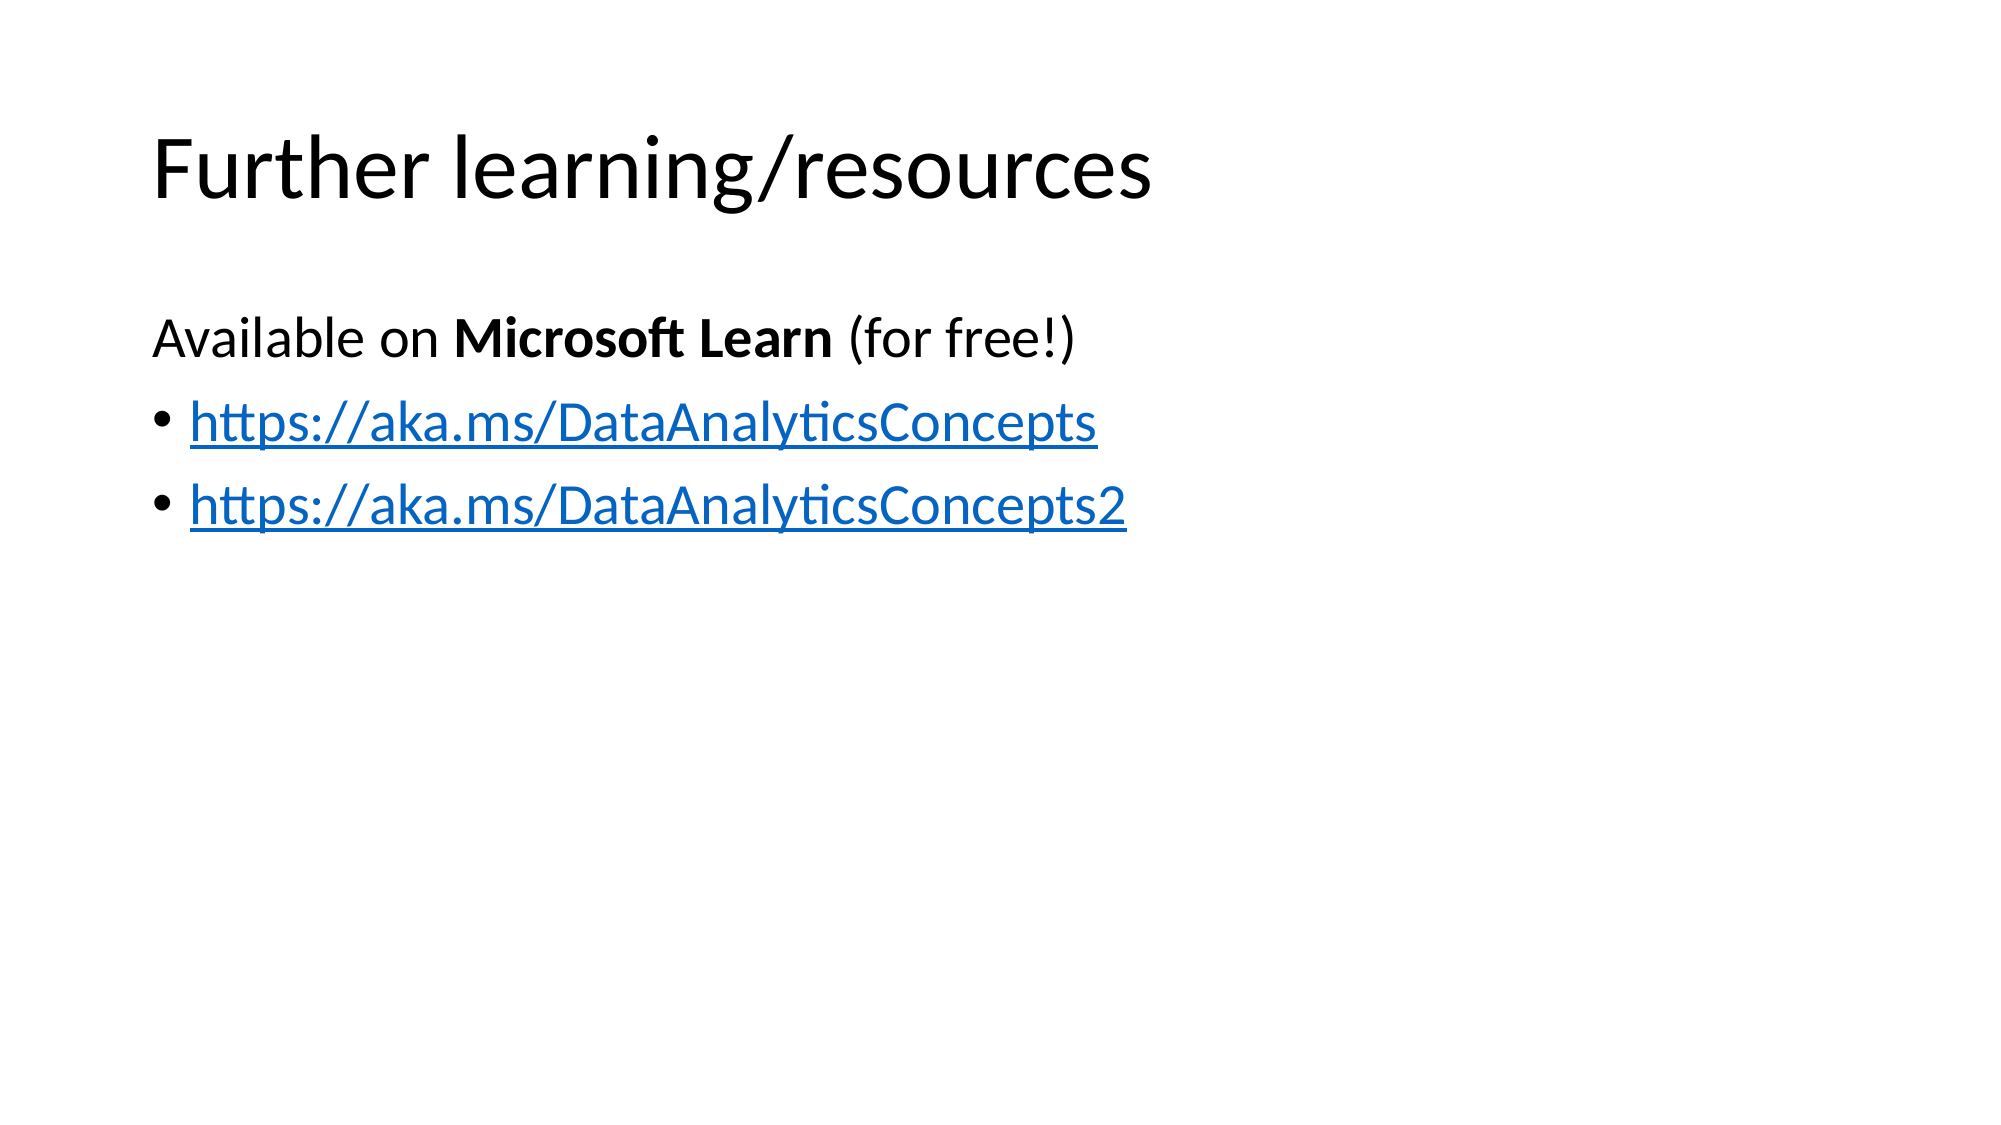

# Further learning/resources
Available on Microsoft Learn (for free!)
https://aka.ms/DataAnalyticsConcepts
https://aka.ms/DataAnalyticsConcepts2